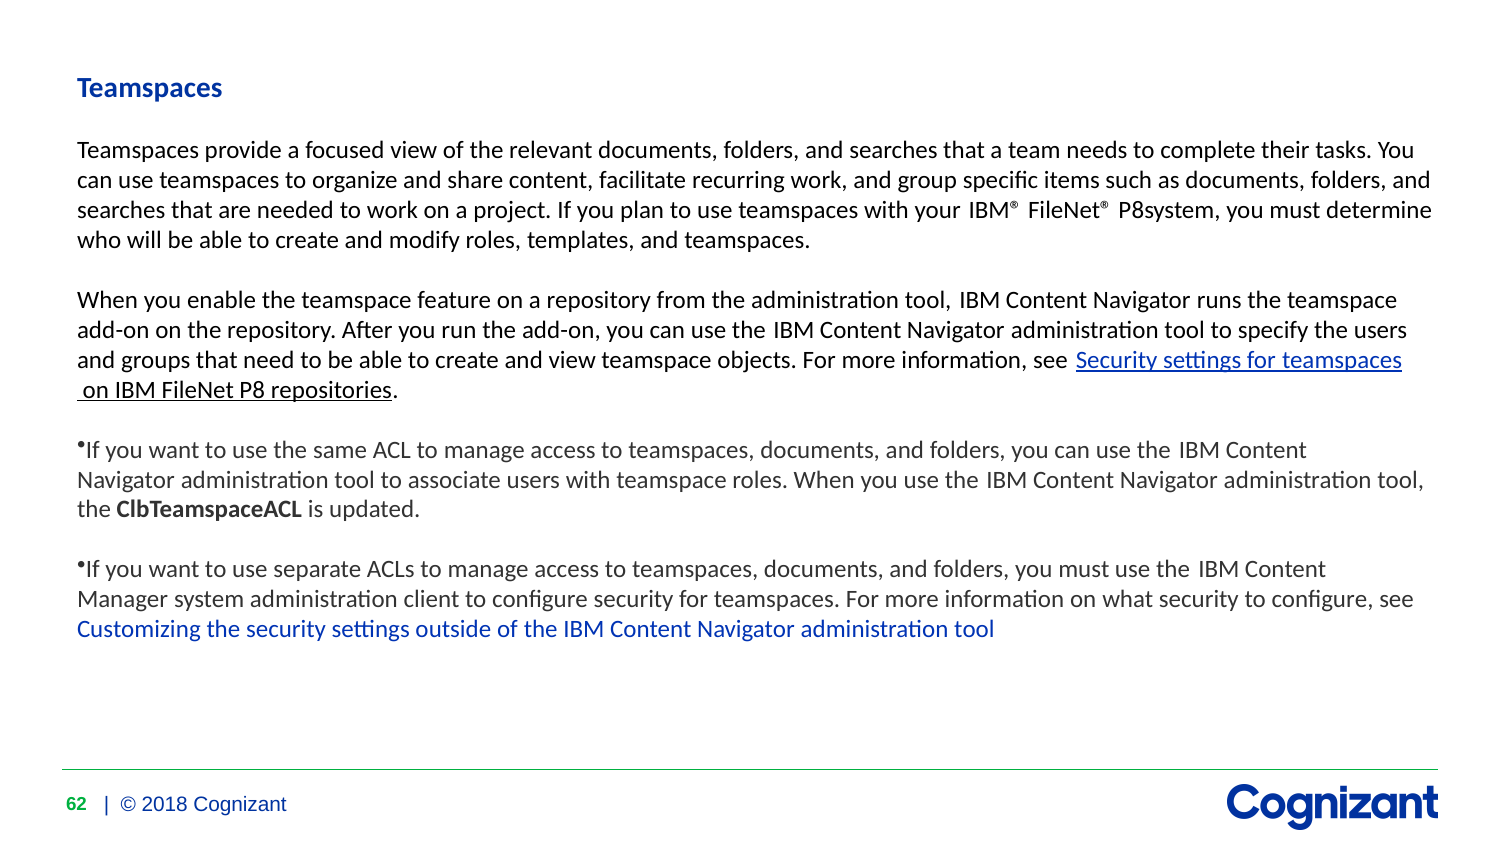

Teamspaces

Teamspaces provide a focused view of the relevant documents, folders, and searches that a team needs to complete their tasks. You can use teamspaces to organize and share content, facilitate recurring work, and group specific items such as documents, folders, and searches that are needed to work on a project. If you plan to use teamspaces with your IBM® FileNet® P8system, you must determine who will be able to create and modify roles, templates, and teamspaces.

When you enable the teamspace feature on a repository from the administration tool, IBM Content Navigator runs the teamspace add-on on the repository. After you run the add-on, you can use the IBM Content Navigator administration tool to specify the users and groups that need to be able to create and view teamspace objects. For more information, see Security settings for teamspaces on IBM FileNet P8 repositories.

If you want to use the same ACL to manage access to teamspaces, documents, and folders, you can use the IBM Content Navigator administration tool to associate users with teamspace roles. When you use the IBM Content Navigator administration tool, the ClbTeamspaceACL is updated.

If you want to use separate ACLs to manage access to teamspaces, documents, and folders, you must use the IBM Content Manager system administration client to configure security for teamspaces. For more information on what security to configure, see Customizing the security settings outside of the IBM Content Navigator administration tool

62